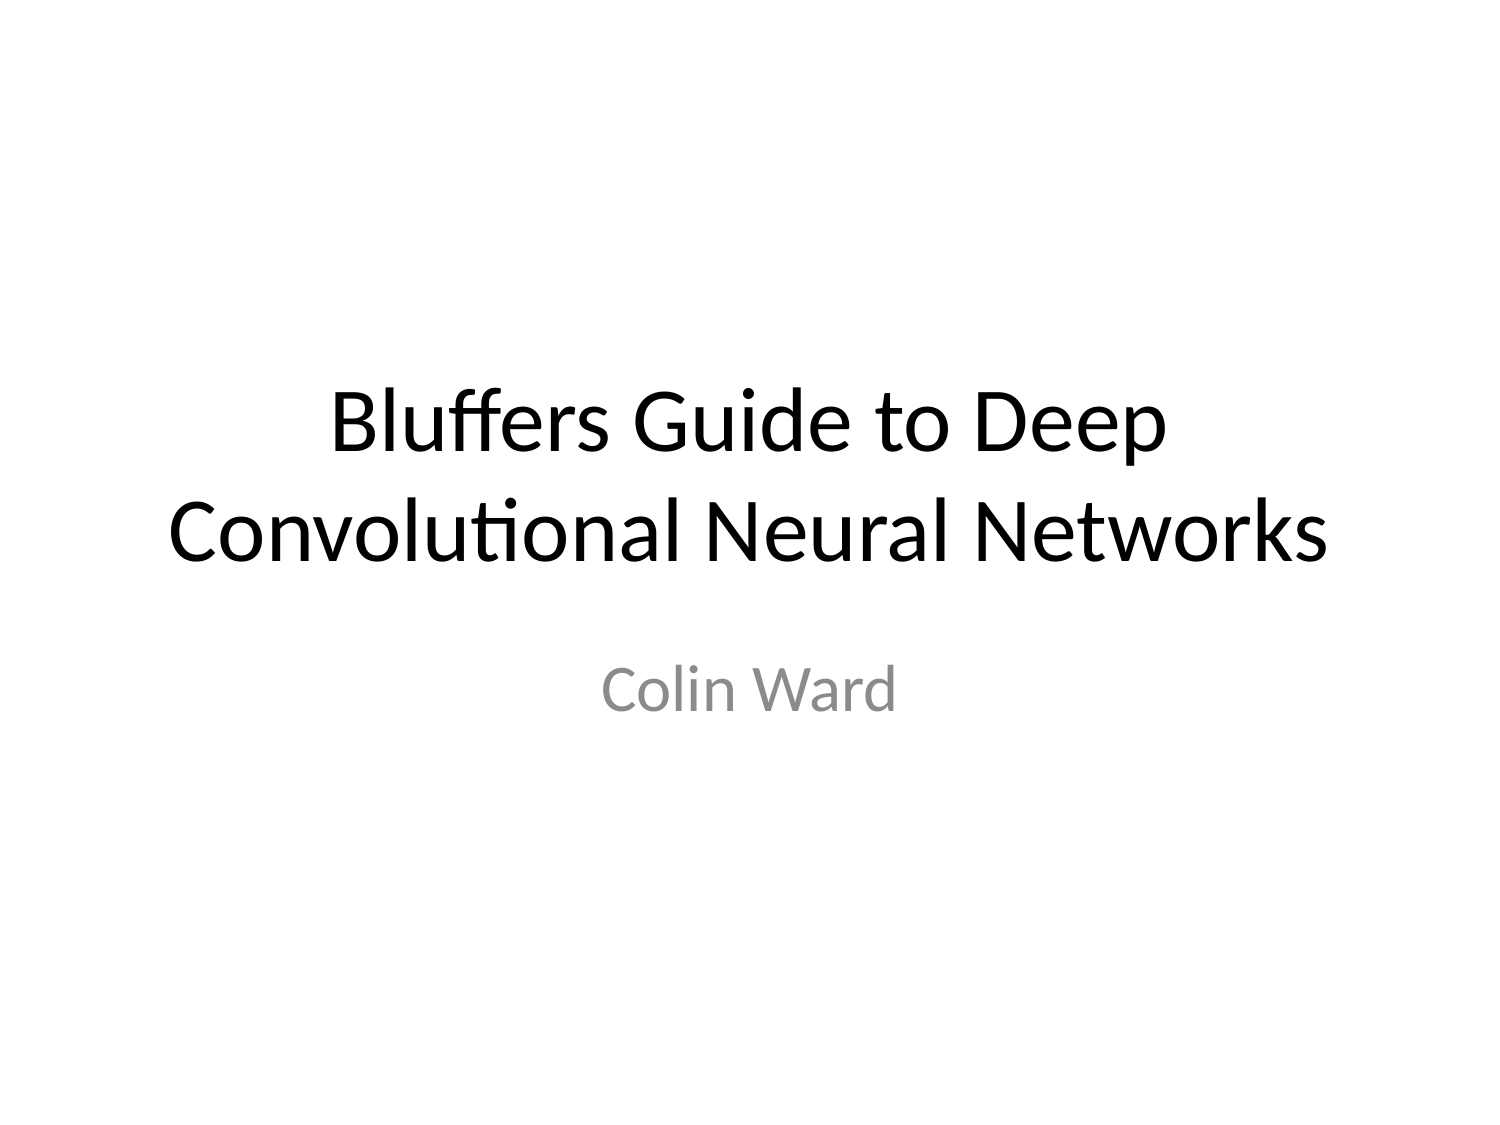

# Bluffers Guide to Deep Convolutional Neural Networks
Colin Ward